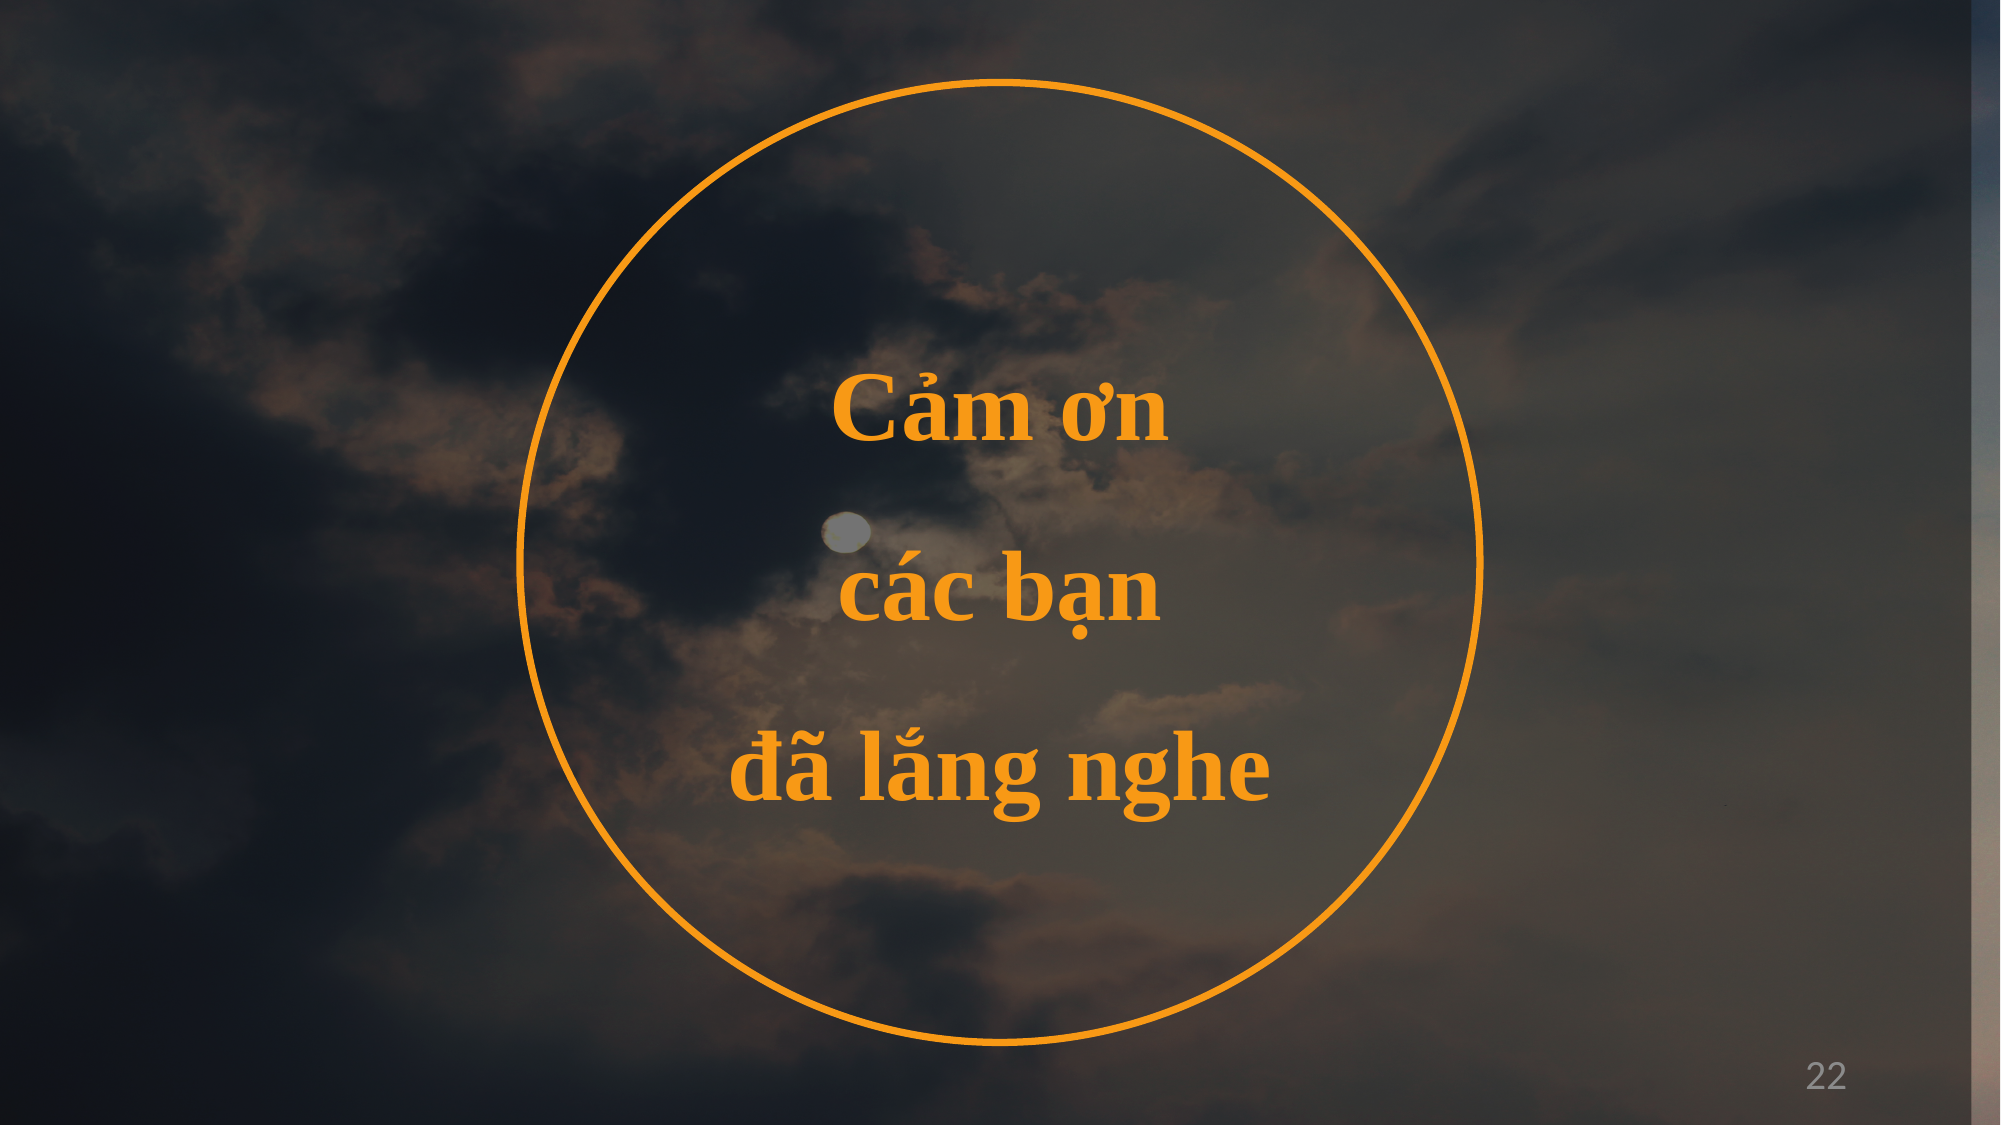

Cảm ơn
các bạn
đã lắng nghe
22